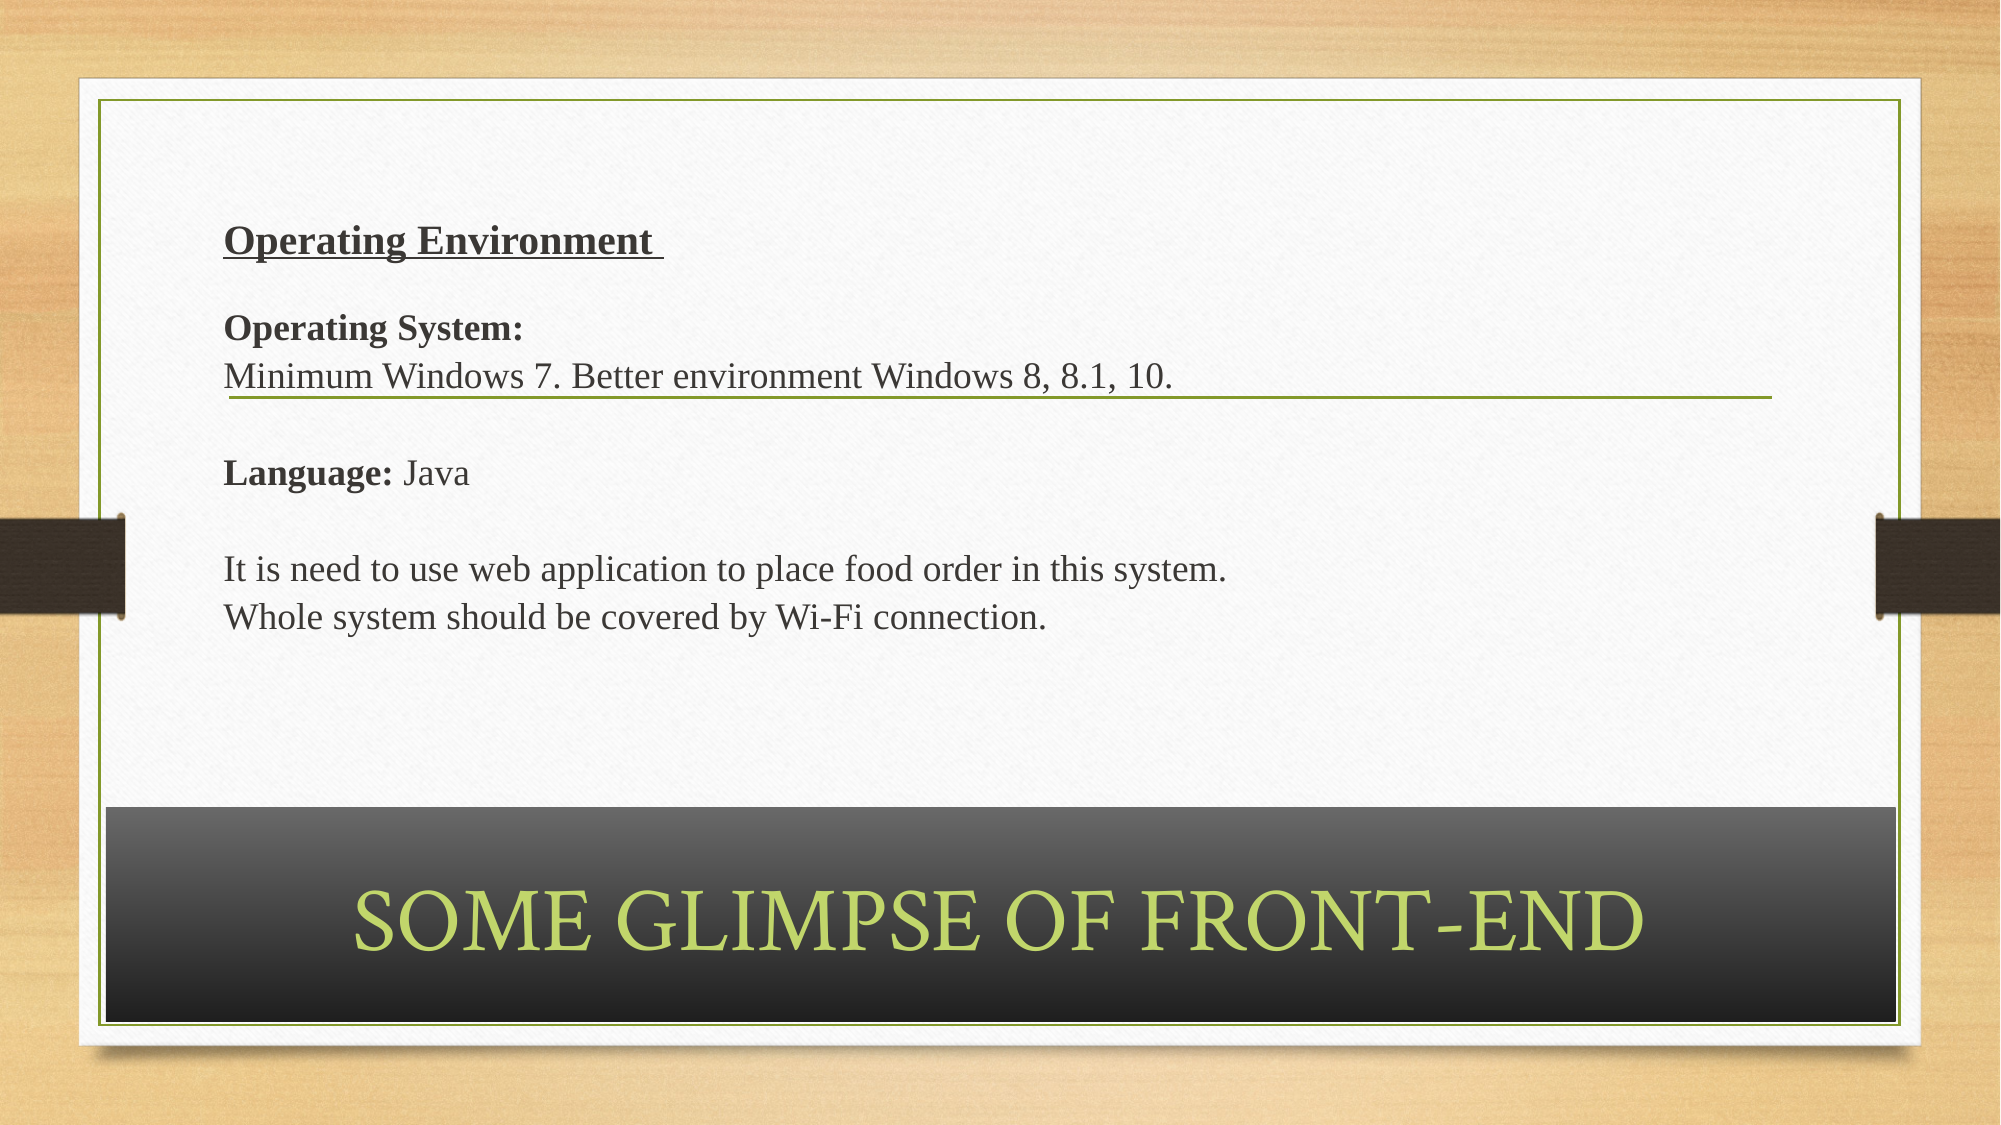

Operating Environment

Operating System:
Minimum Windows 7. Better environment Windows 8, 8.1, 10.

Language: Java

It is need to use web application to place food order in this system.
Whole system should be covered by Wi-Fi connection.
# SOME GLIMPSE OF FRONT-END